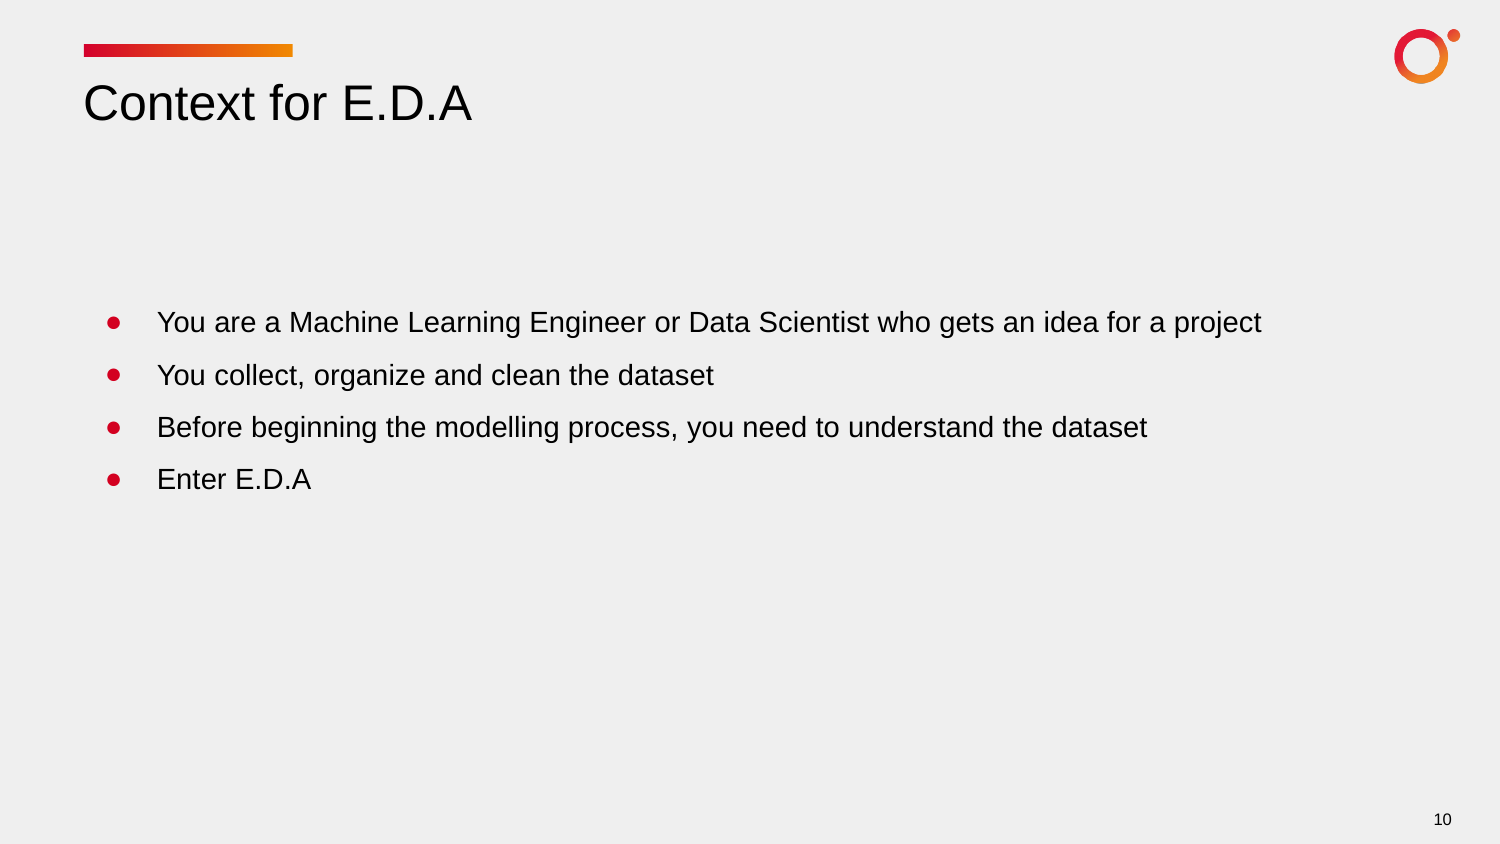

# Context for E.D.A

You are a Machine Learning Engineer or Data Scientist who gets an idea for a project
You collect, organize and clean the dataset
Before beginning the modelling process, you need to understand the dataset
Enter E.D.A
10